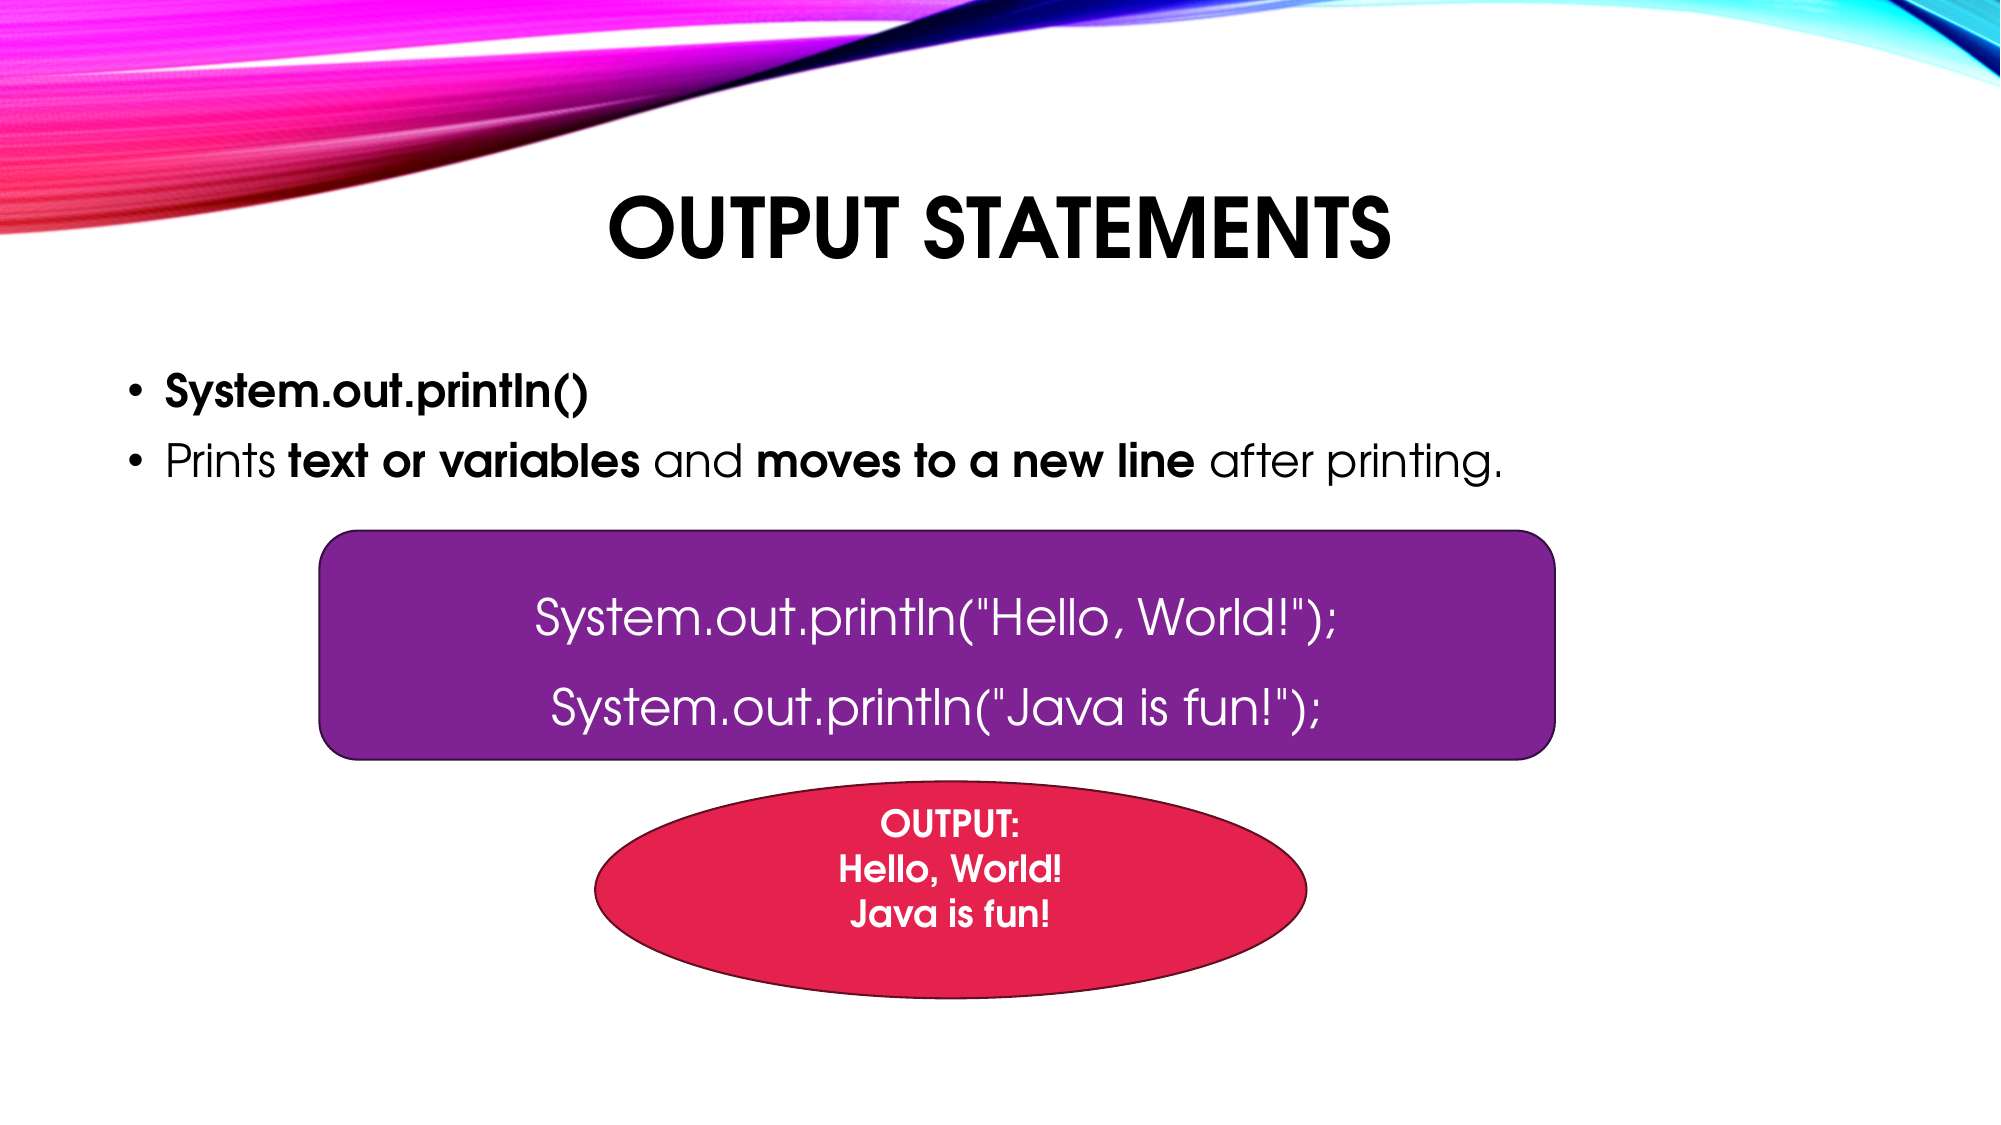

# OUTPUT STATEMENTS
System.out.println()
Prints text or variables and moves to a new line after printing.

System.out.println("Hello, World!");
System.out.println("Java is fun!");
OUTPUT:
Hello, World!
Java is fun!